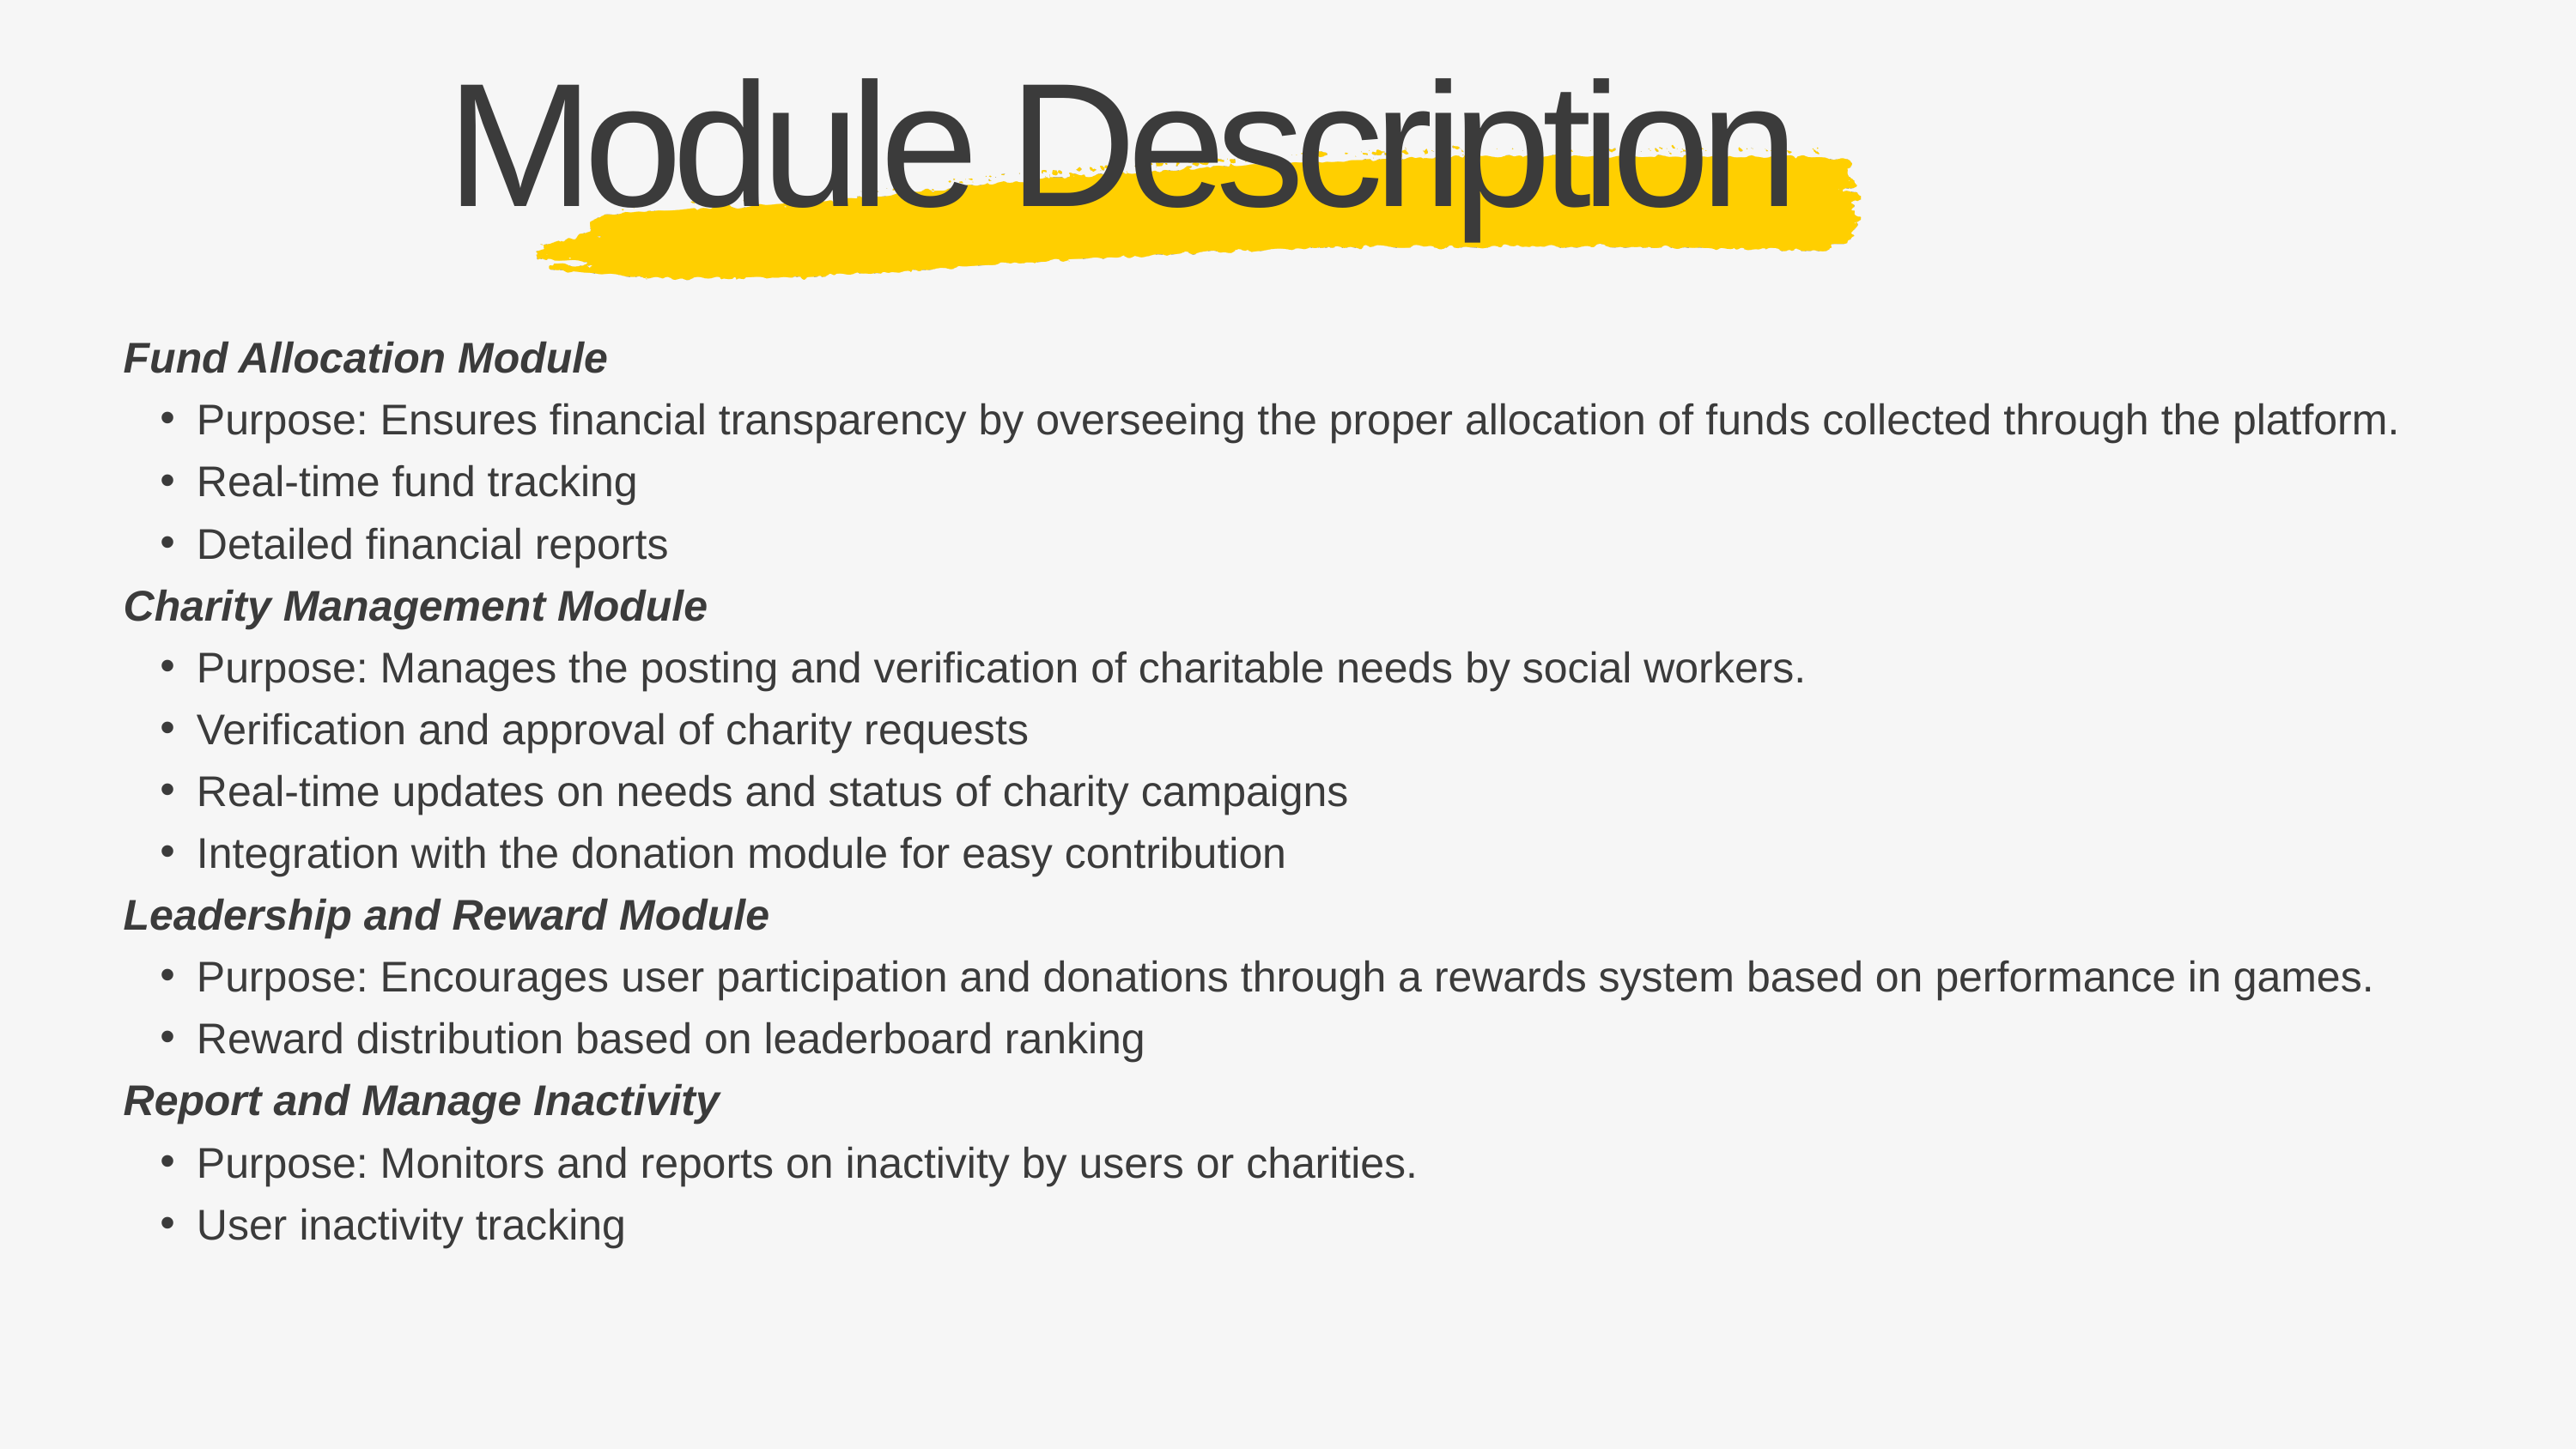

Module Description

Fund Allocation Module
Purpose: Ensures financial transparency by overseeing the proper allocation of funds collected through the platform.
Real-time fund tracking
Detailed financial reports
Charity Management Module
Purpose: Manages the posting and verification of charitable needs by social workers.
Verification and approval of charity requests
Real-time updates on needs and status of charity campaigns
Integration with the donation module for easy contribution
Leadership and Reward Module
Purpose: Encourages user participation and donations through a rewards system based on performance in games.
Reward distribution based on leaderboard ranking
Report and Manage Inactivity
Purpose: Monitors and reports on inactivity by users or charities.
User inactivity tracking